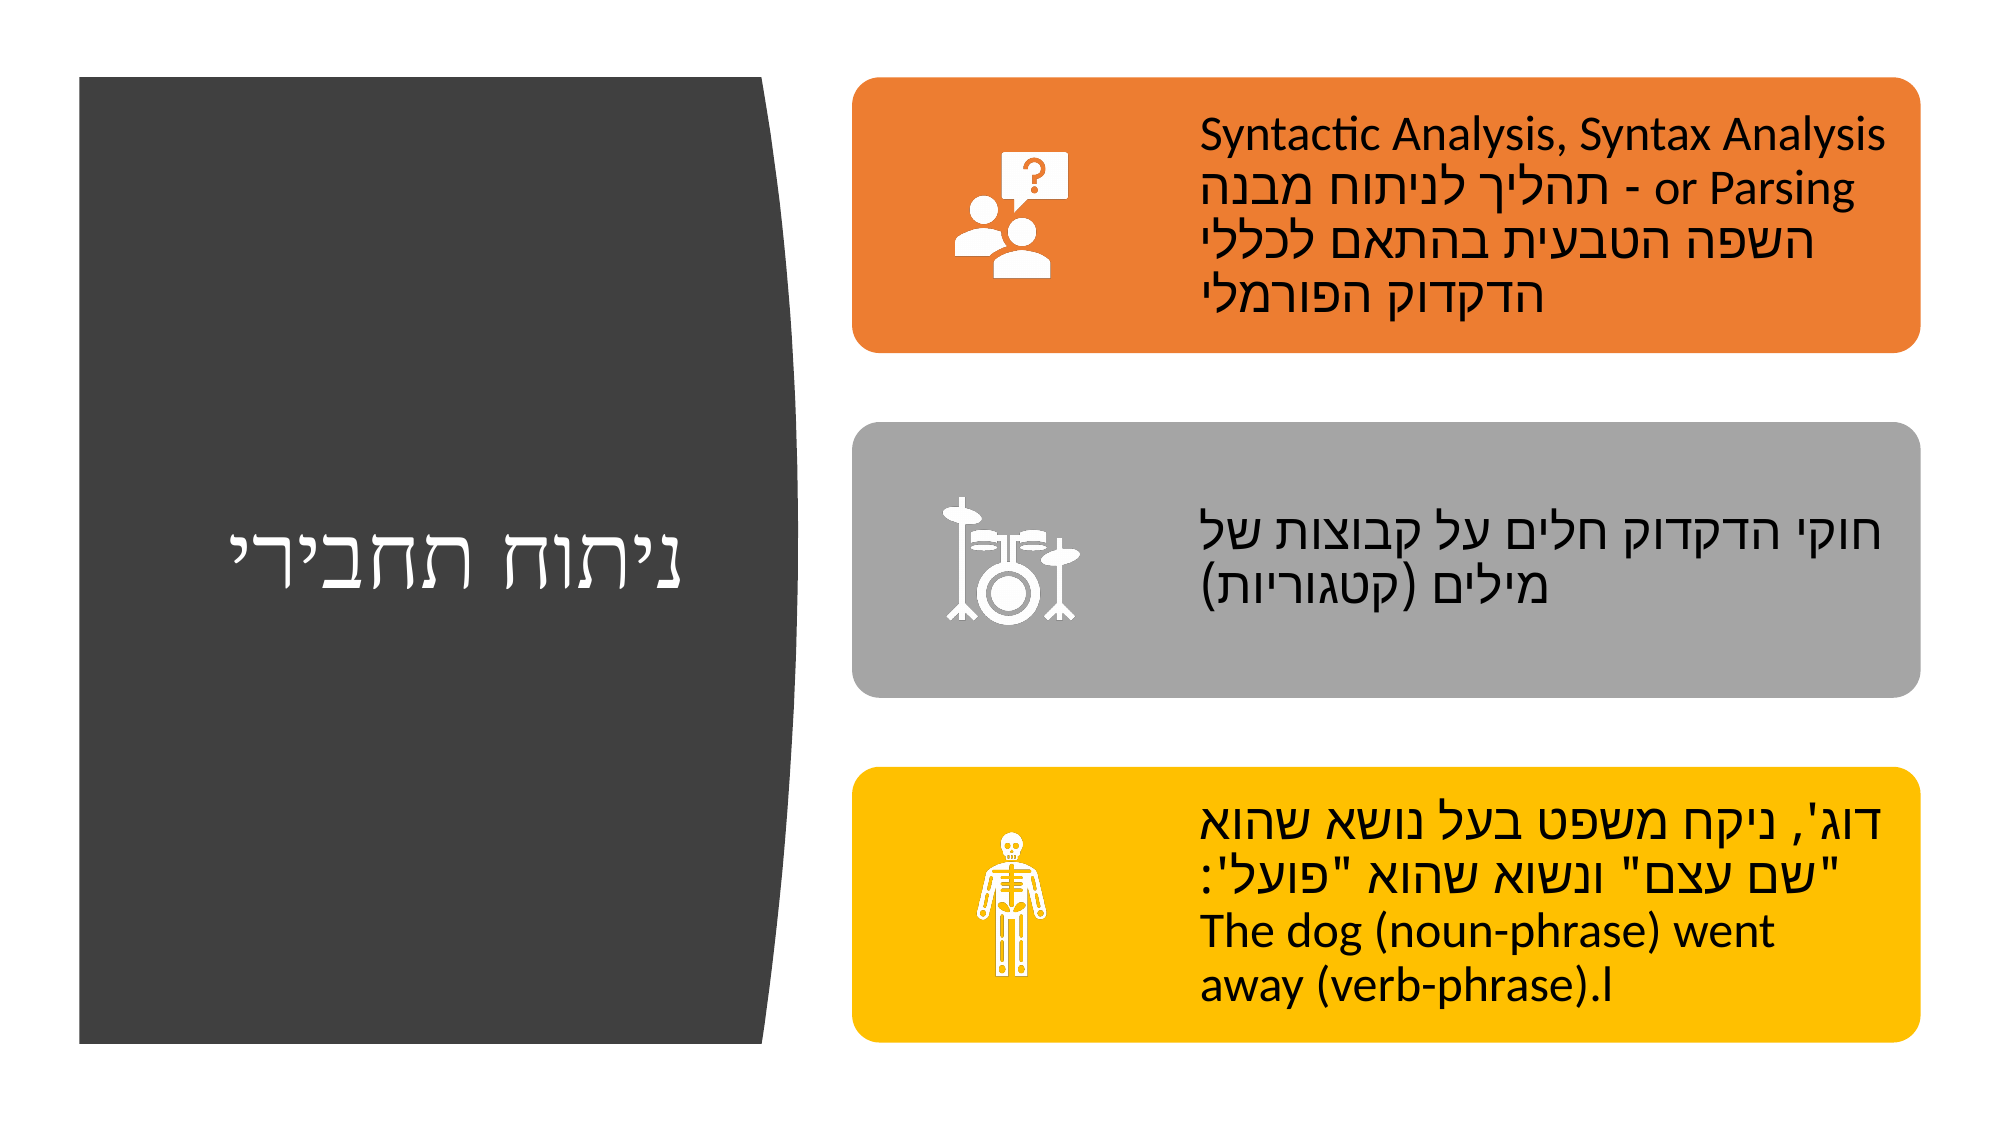

Syntactic Analysis, Syntax Analysis or Parsing - תהליך לניתוח מבנה השפה הטבעית בהתאם לכללי הדקדוק הפורמלי
חוקי הדקדוק חלים על קבוצות של מילים (קטגוריות)
דוג', ניקח משפט בעל נושא שהוא "שם עצם" ונשוא שהוא "פועל':
The dog (noun-phrase) went away (verb-phrase).l

# ניתוח תחבירי